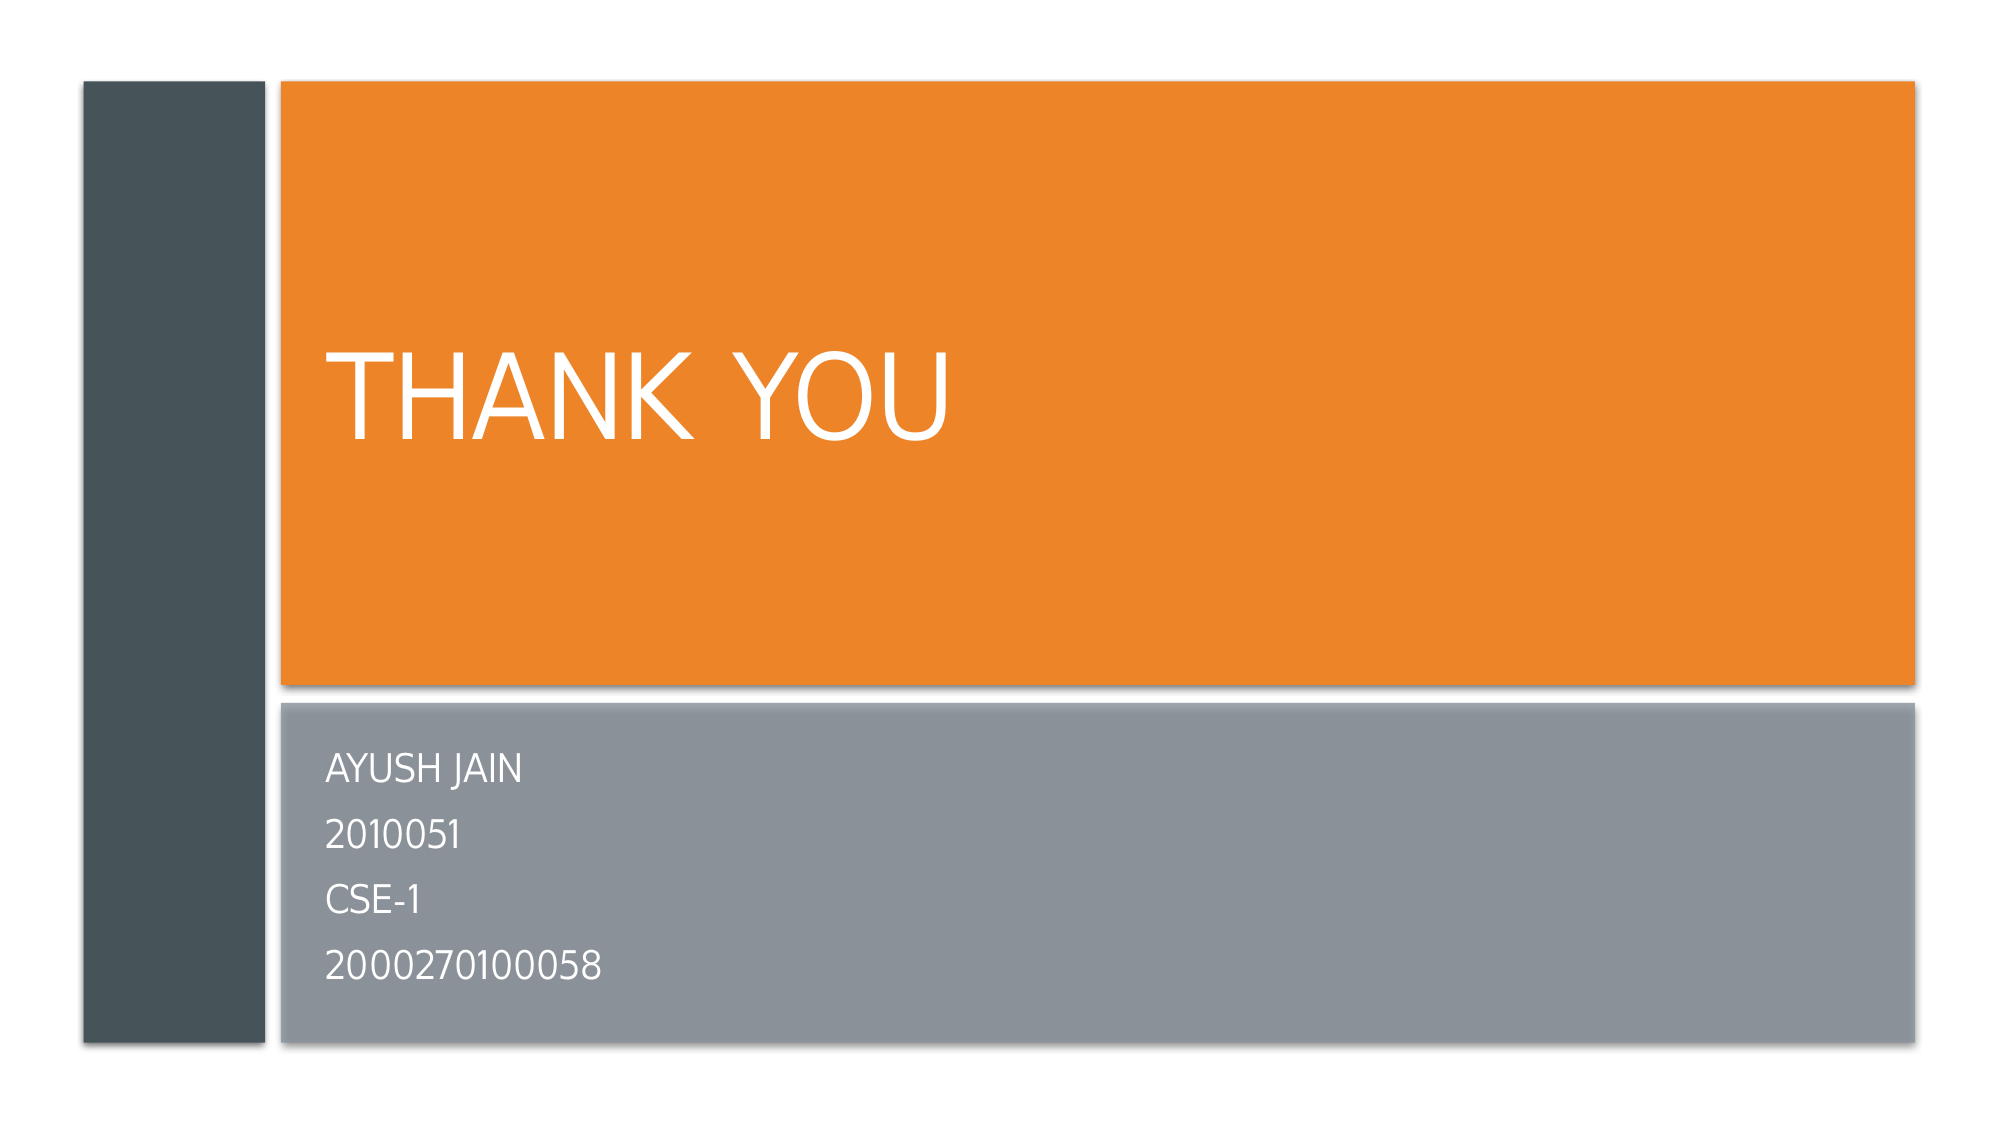

# Thank you

Ayush jain
2010051
Cse-1
2000270100058